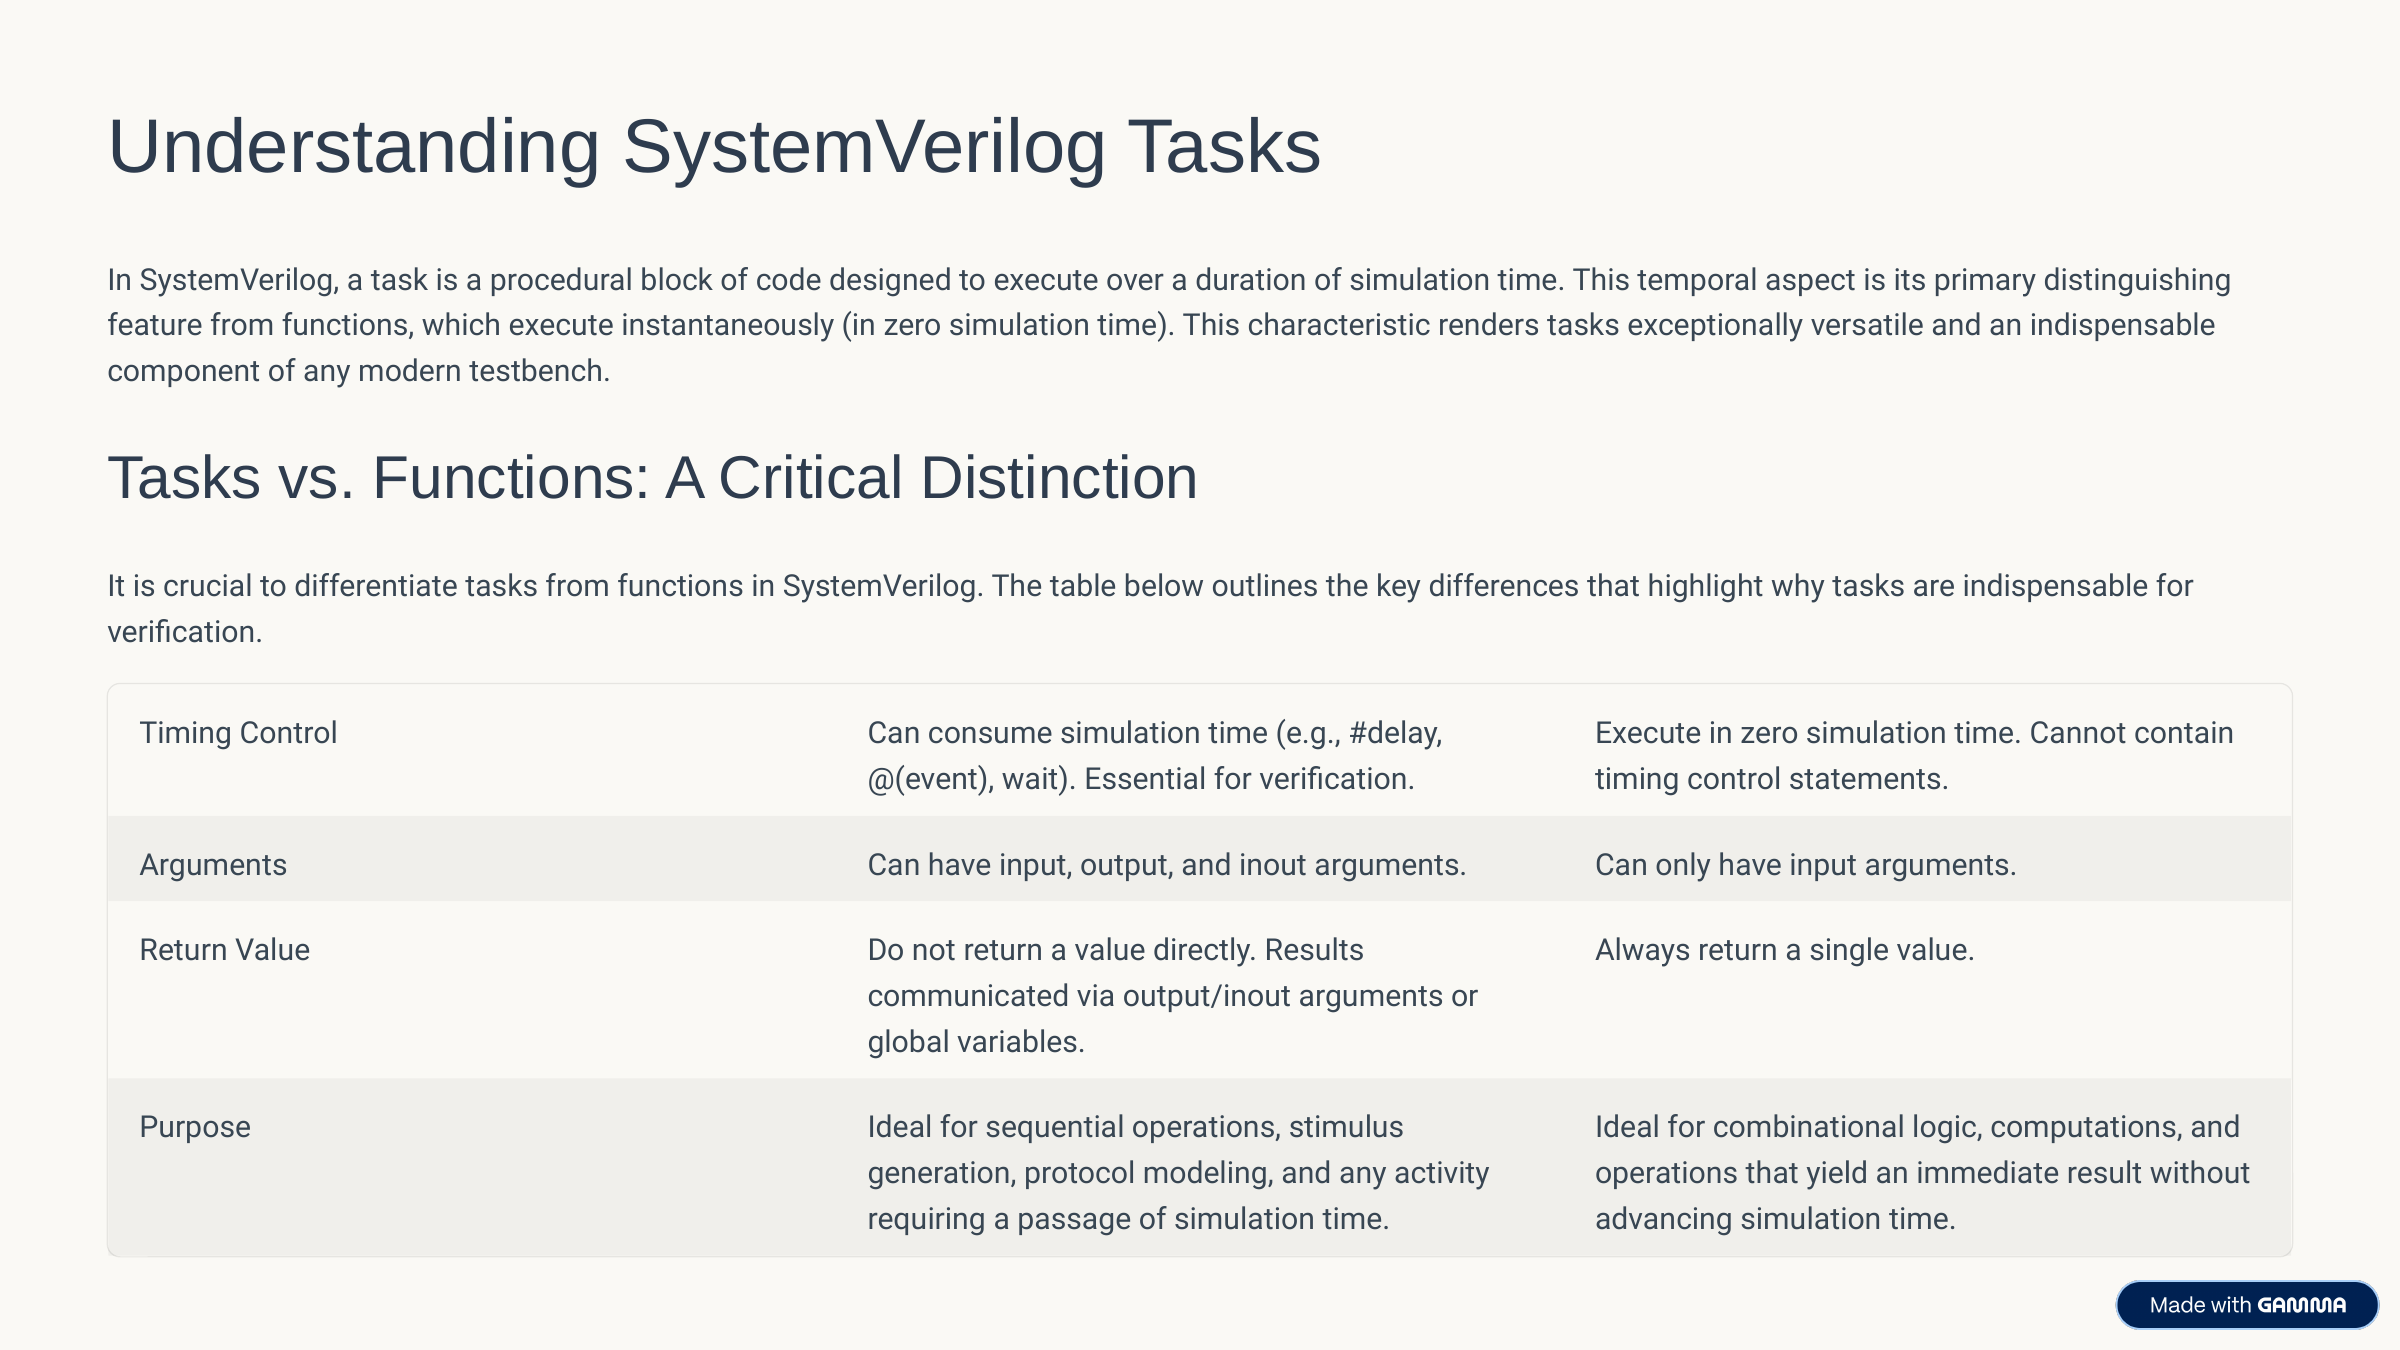

Understanding SystemVerilog Tasks
In SystemVerilog, a task is a procedural block of code designed to execute over a duration of simulation time. This temporal aspect is its primary distinguishing feature from functions, which execute instantaneously (in zero simulation time). This characteristic renders tasks exceptionally versatile and an indispensable component of any modern testbench.
Tasks vs. Functions: A Critical Distinction
It is crucial to differentiate tasks from functions in SystemVerilog. The table below outlines the key differences that highlight why tasks are indispensable for verification.

Timing Control
Can consume simulation time (e.g., #delay, @(event), wait). Essential for verification.
Execute in zero simulation time. Cannot contain timing control statements.

Arguments
Can have input, output, and inout arguments.
Can only have input arguments.

Return Value
Do not return a value directly. Results communicated via output/inout arguments or global variables.
Always return a single value.

Purpose
Ideal for sequential operations, stimulus generation, protocol modeling, and any activity requiring a passage of simulation time.
Ideal for combinational logic, computations, and operations that yield an immediate result without advancing simulation time.